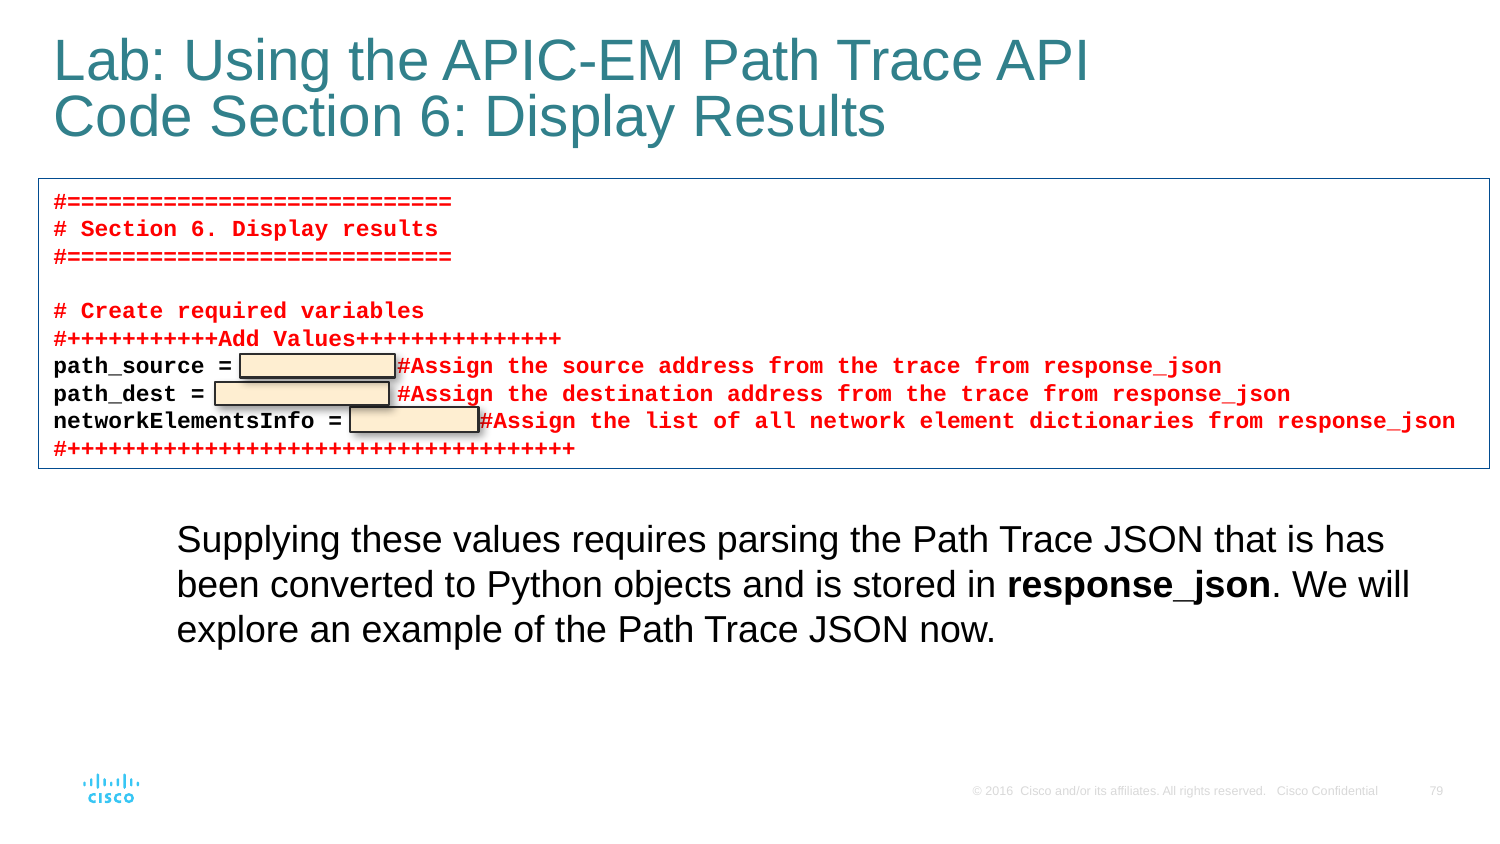

# Lab: Using the APIC-EM Path Trace API Code Section 6: Display Results
#============================
# Section 6. Display results
#============================

# Create required variables
#+++++++++++Add Values+++++++++++++++
path_source =            #Assign the source address from the trace from response_json
path_dest =              #Assign the destination address from the trace from response_json
networkElementsInfo =          #Assign the list of all network element dictionaries from response_json
#+++++++++++++++++++++++++++++++++++++

Supplying these values requires parsing the Path Trace JSON that is has been converted to Python objects and is stored in response_json. We will explore an example of the Path Trace JSON now.